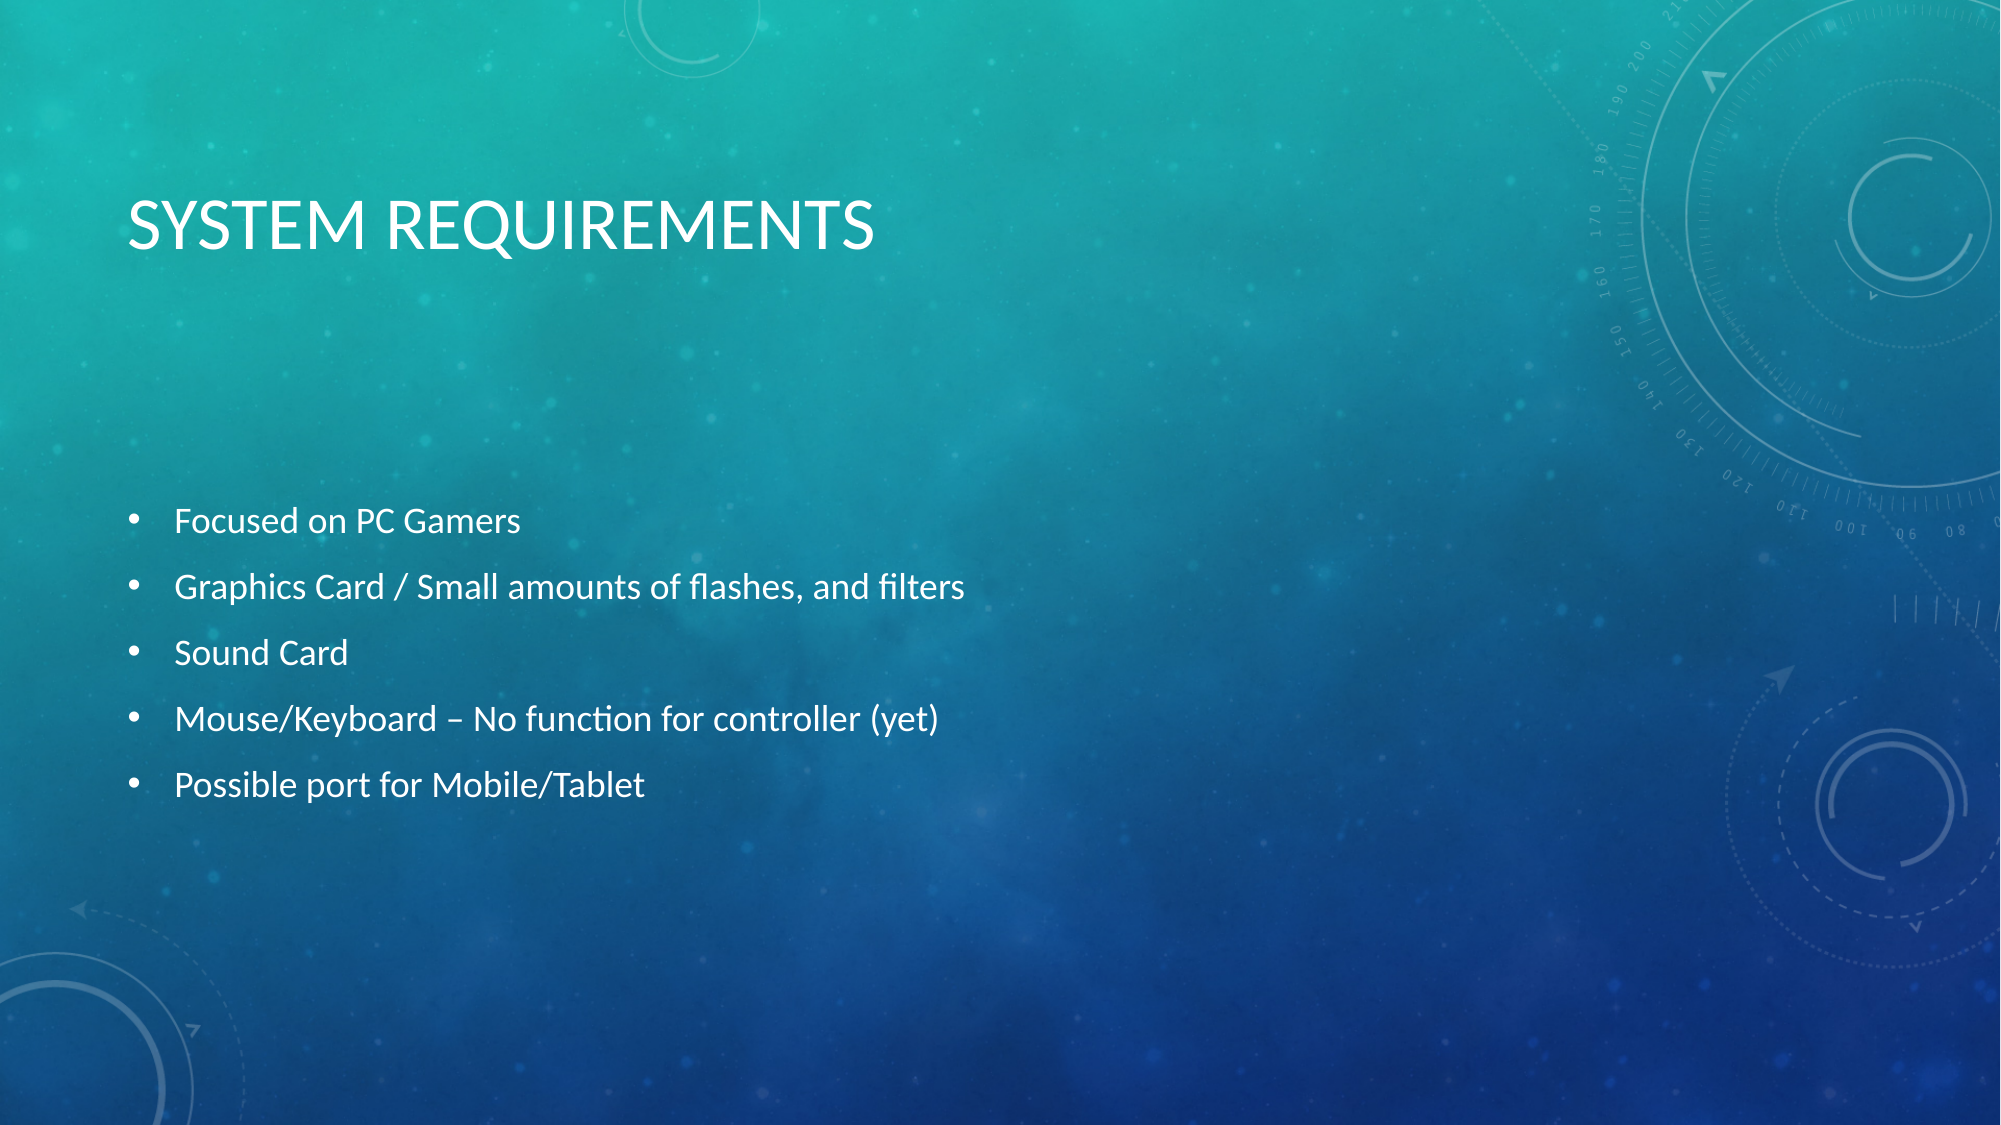

# SYSTEM REQUIREMENTS
Focused on PC Gamers
Graphics Card / Small amounts of flashes, and filters
Sound Card
Mouse/Keyboard – No function for controller (yet)
Possible port for Mobile/Tablet